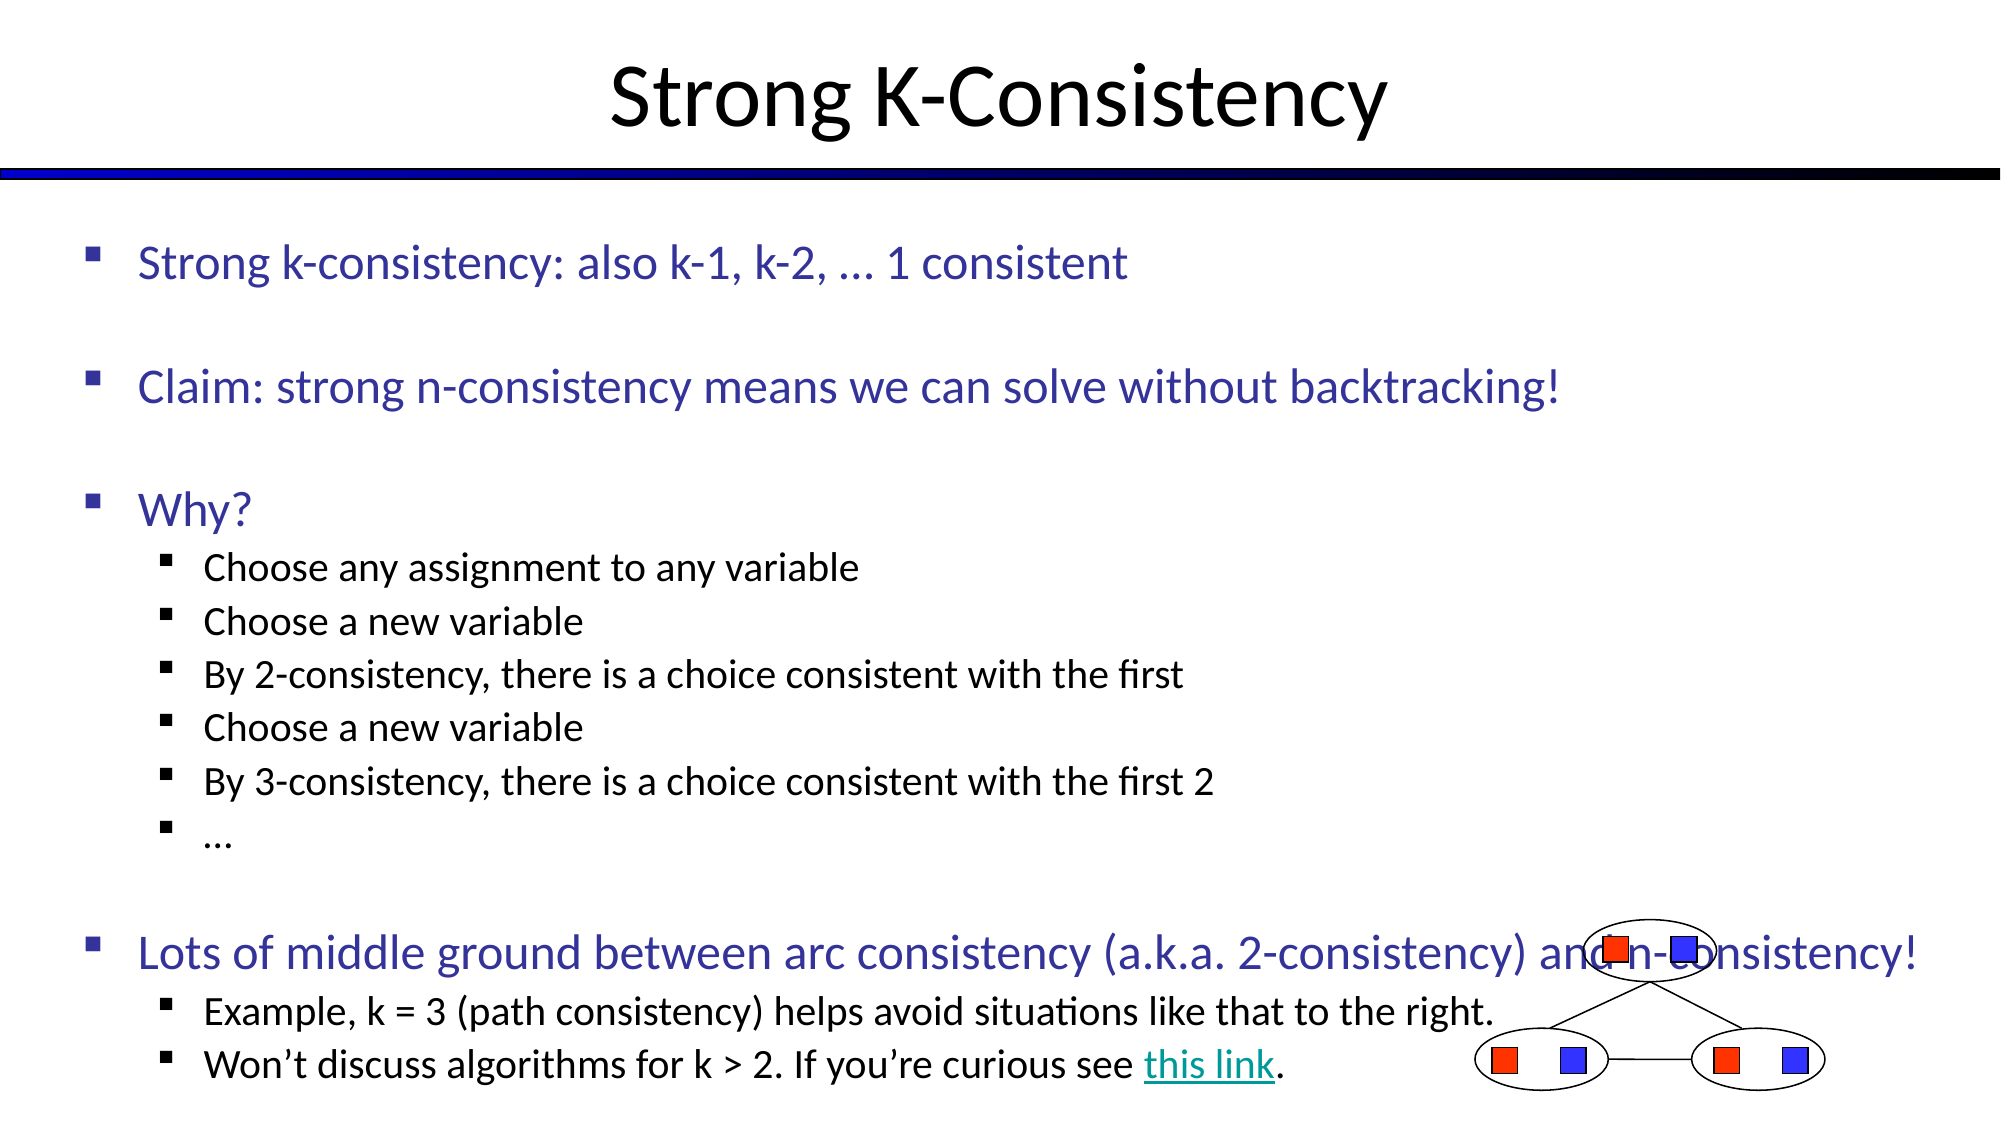

# Strong K-Consistency
Strong k-consistency: also k-1, k-2, … 1 consistent

Claim: strong n-consistency means we can solve without backtracking!

Why?
Choose any assignment to any variable
Choose a new variable
By 2-consistency, there is a choice consistent with the first
Choose a new variable
By 3-consistency, there is a choice consistent with the first 2
…

Lots of middle ground between arc consistency (a.k.a. 2-consistency) and n-consistency!
Example, k = 3 (path consistency) helps avoid situations like that to the right.
Won’t discuss algorithms for k > 2. If you’re curious see this link.